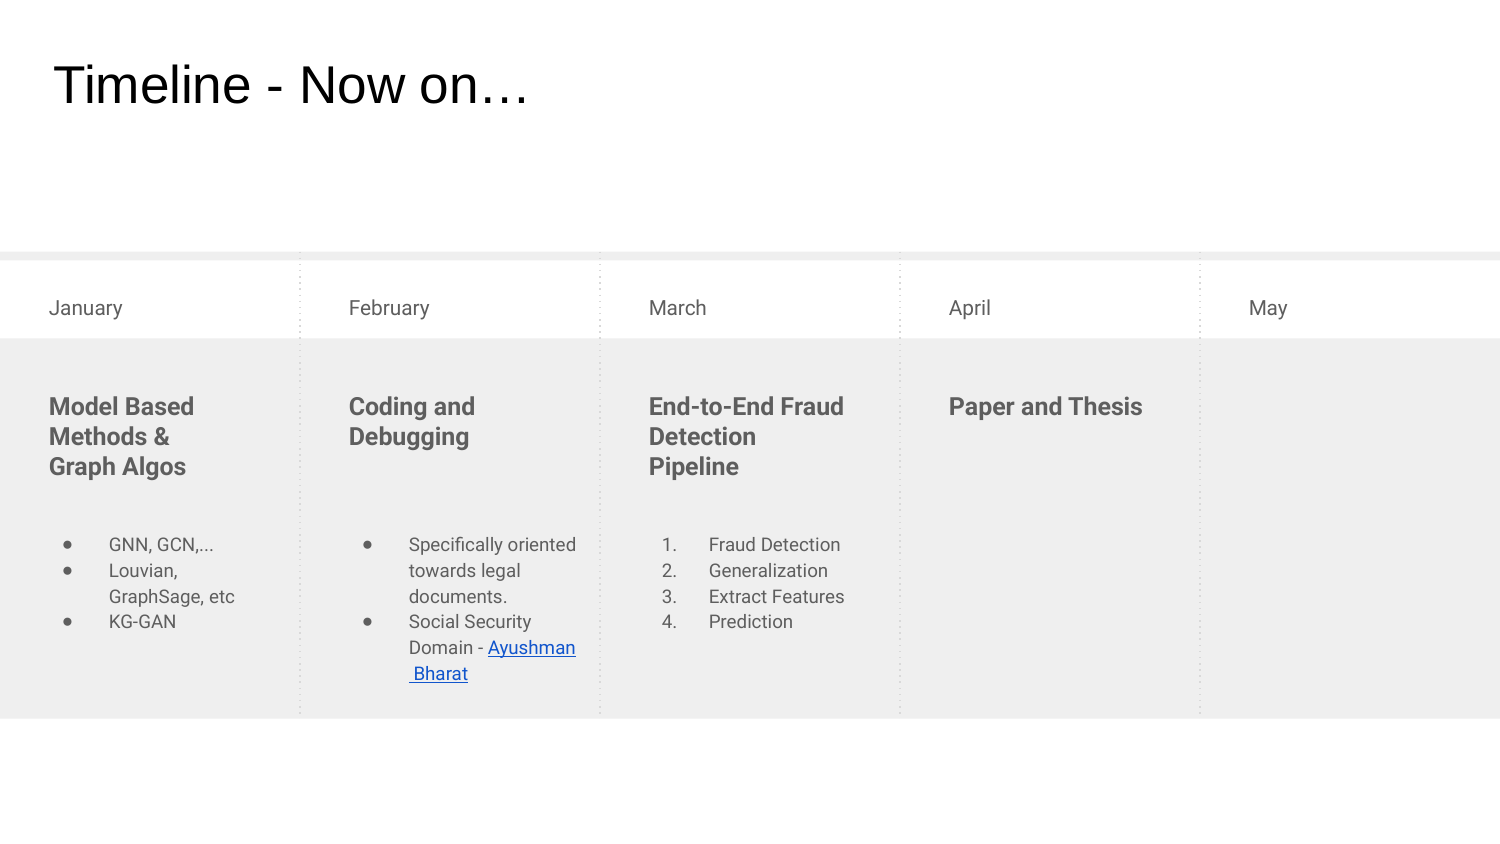

# Timeline - Now on…

January

Model Based Methods &
Graph Algos
GNN, GCN,...
Louvian, GraphSage, etc
KG-GAN

February

Coding and Debugging
Specifically oriented towards legal documents.
Social Security Domain - Ayushman Bharat

March

End-to-End Fraud Detection Pipeline
Fraud Detection
Generalization
Extract Features
Prediction

April

Paper and Thesis

May